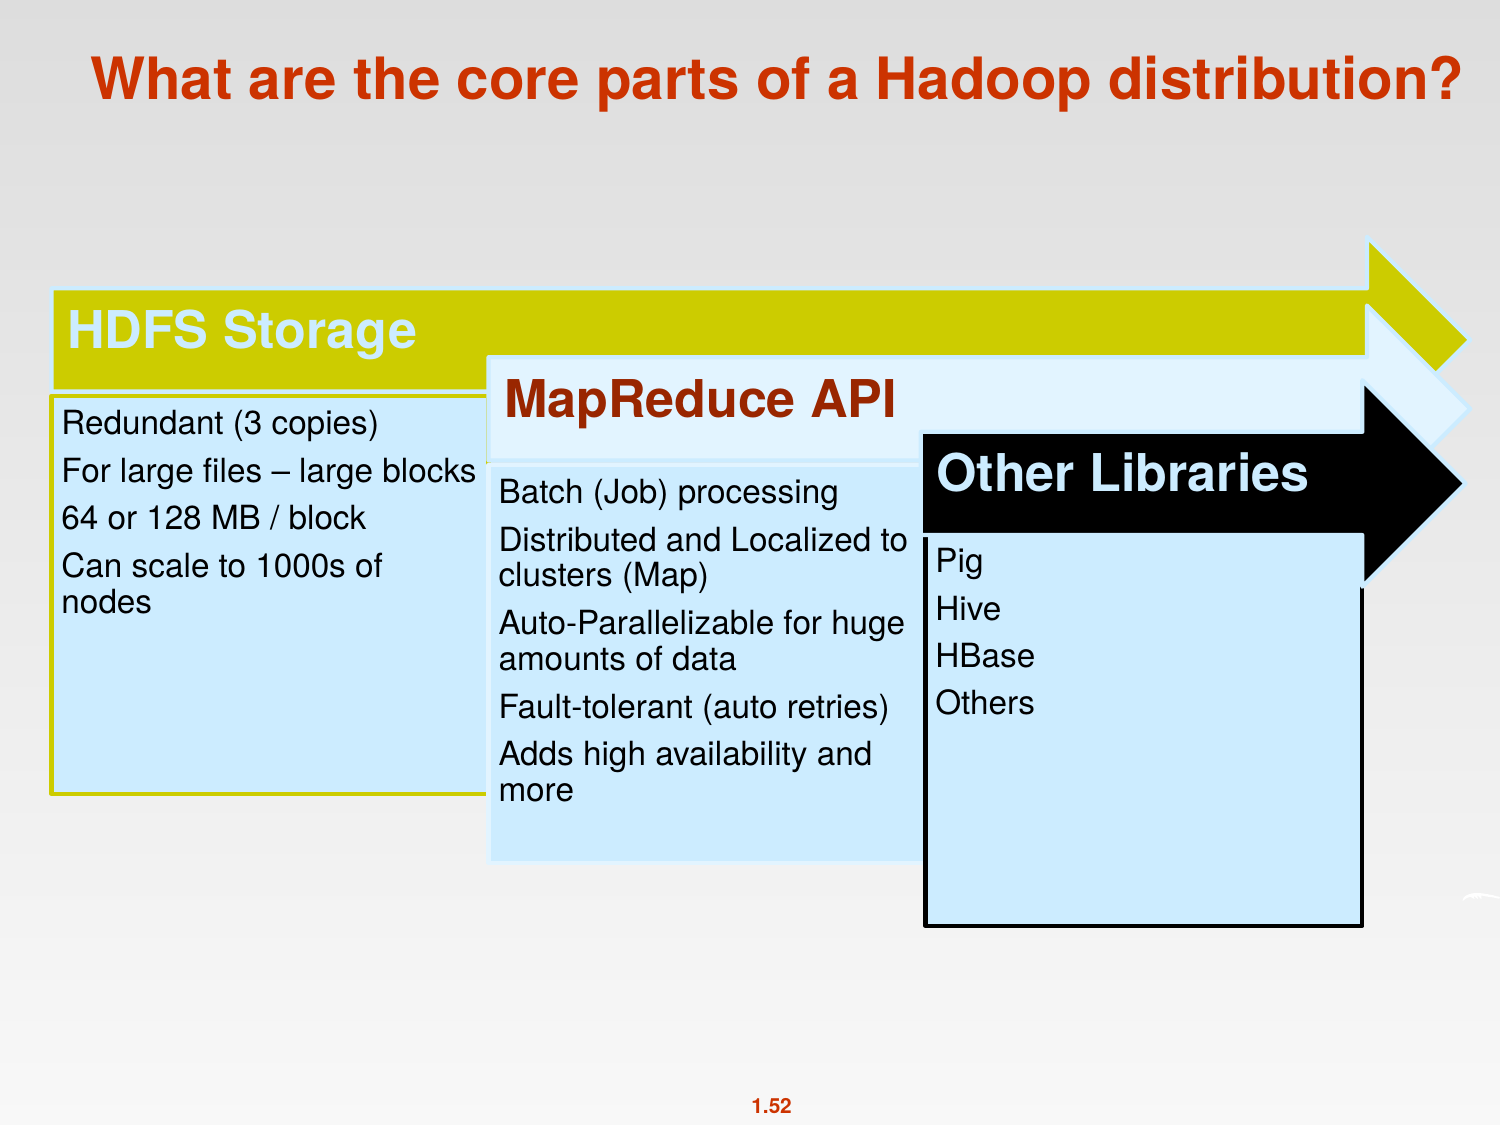

# What are the core parts of a Hadoop distribution?

HDFS Storage

MapReduce API

Other Libraries

Redundant (3 copies)
For large files – large blocks
64 or 128 MB / block
Can scale to 1000s of nodes

Batch (Job) processing
Distributed and Localized to clusters (Map)
Auto-Parallelizable for huge amounts of data
Fault-tolerant (auto retries)
Adds high availability and more

Pig
Hive
HBase
Others